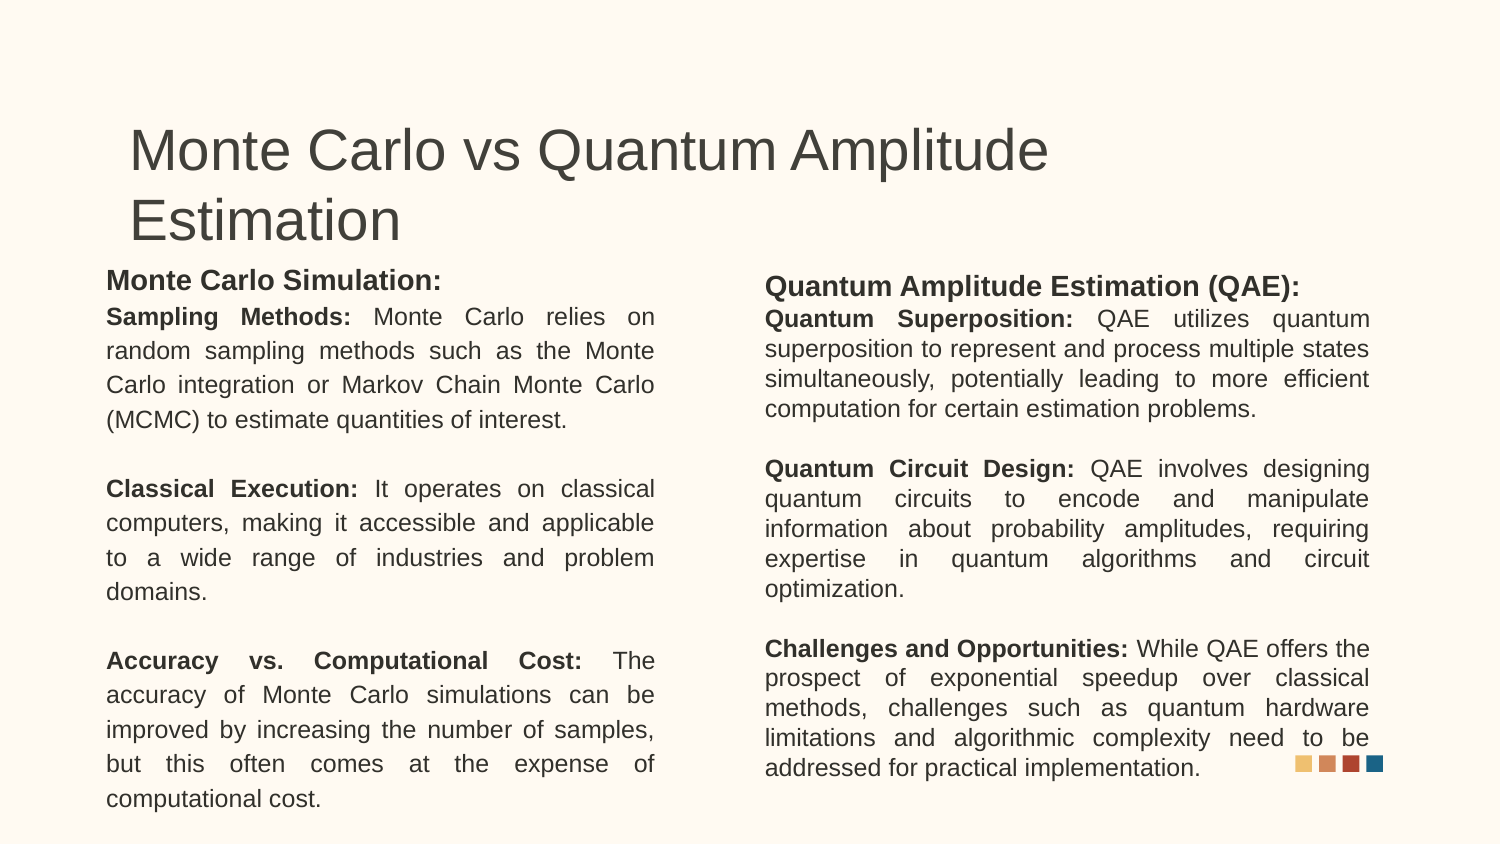

# Monte Carlo vs Quantum Amplitude Estimation
Monte Carlo Simulation:
Sampling Methods: Monte Carlo relies on random sampling methods such as the Monte Carlo integration or Markov Chain Monte Carlo (MCMC) to estimate quantities of interest.

Classical Execution: It operates on classical computers, making it accessible and applicable to a wide range of industries and problem domains.

Accuracy vs. Computational Cost: The accuracy of Monte Carlo simulations can be improved by increasing the number of samples, but this often comes at the expense of computational cost.

Quantum Amplitude Estimation (QAE):
Quantum Superposition: QAE utilizes quantum superposition to represent and process multiple states simultaneously, potentially leading to more efficient computation for certain estimation problems.

Quantum Circuit Design: QAE involves designing quantum circuits to encode and manipulate information about probability amplitudes, requiring expertise in quantum algorithms and circuit optimization.

Challenges and Opportunities: While QAE offers the prospect of exponential speedup over classical methods, challenges such as quantum hardware limitations and algorithmic complexity need to be addressed for practical implementation.